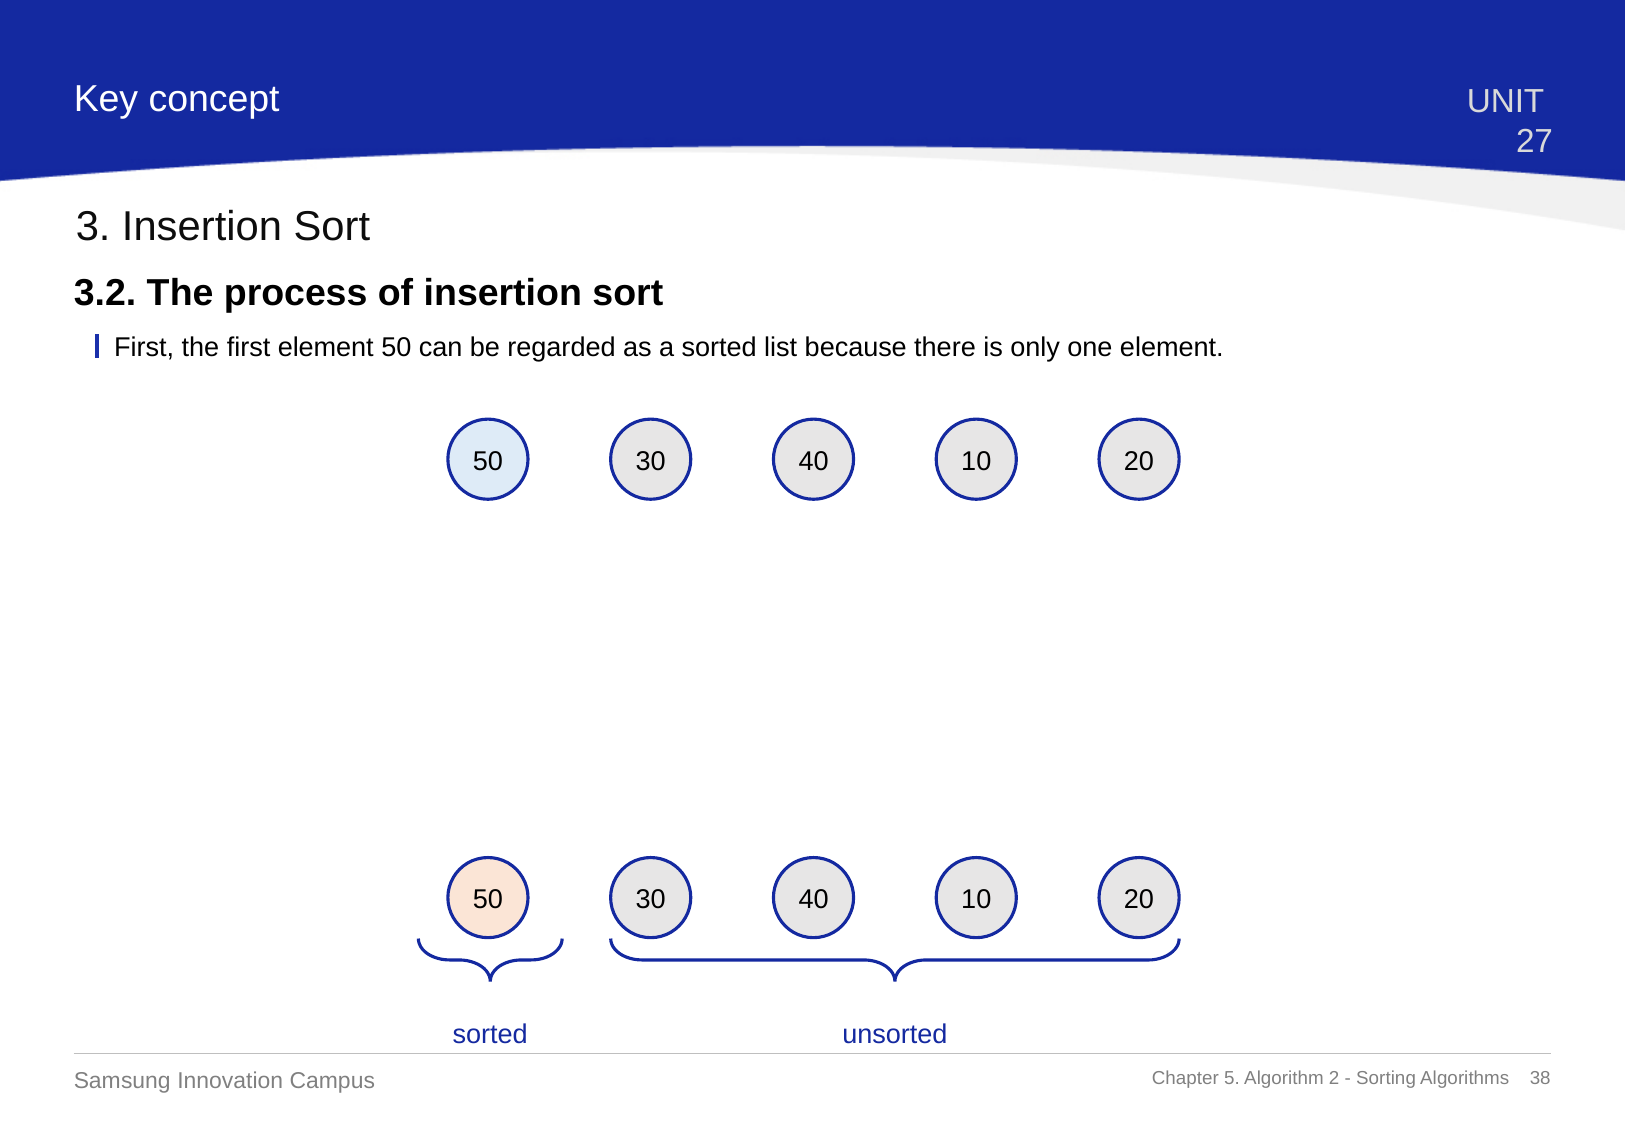

Key concept
UNIT  27
3. Insertion Sort
3.2. The process of insertion sort
First, the first element 50 can be regarded as a sorted list because there is only one element.
20
10
40
30
50
20
10
40
30
50

sorted
unsorted